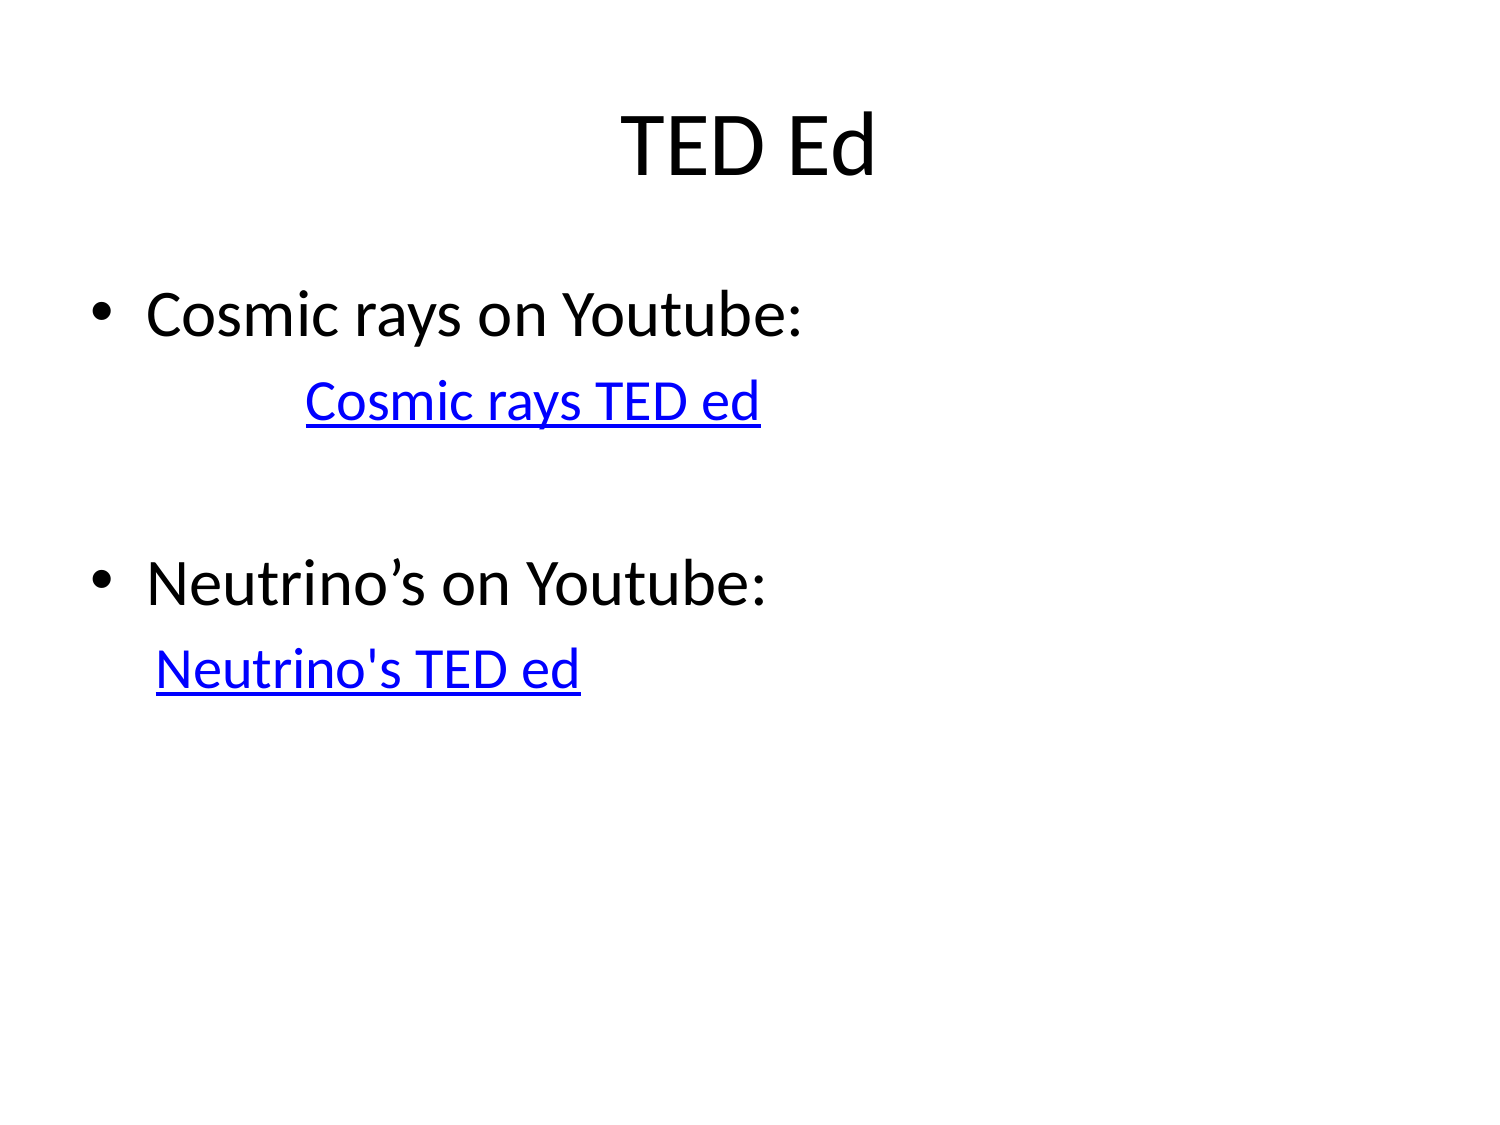

# TED Ed
Cosmic rays on Youtube:
	Cosmic rays TED ed

Neutrino’s on Youtube:
Neutrino's TED ed